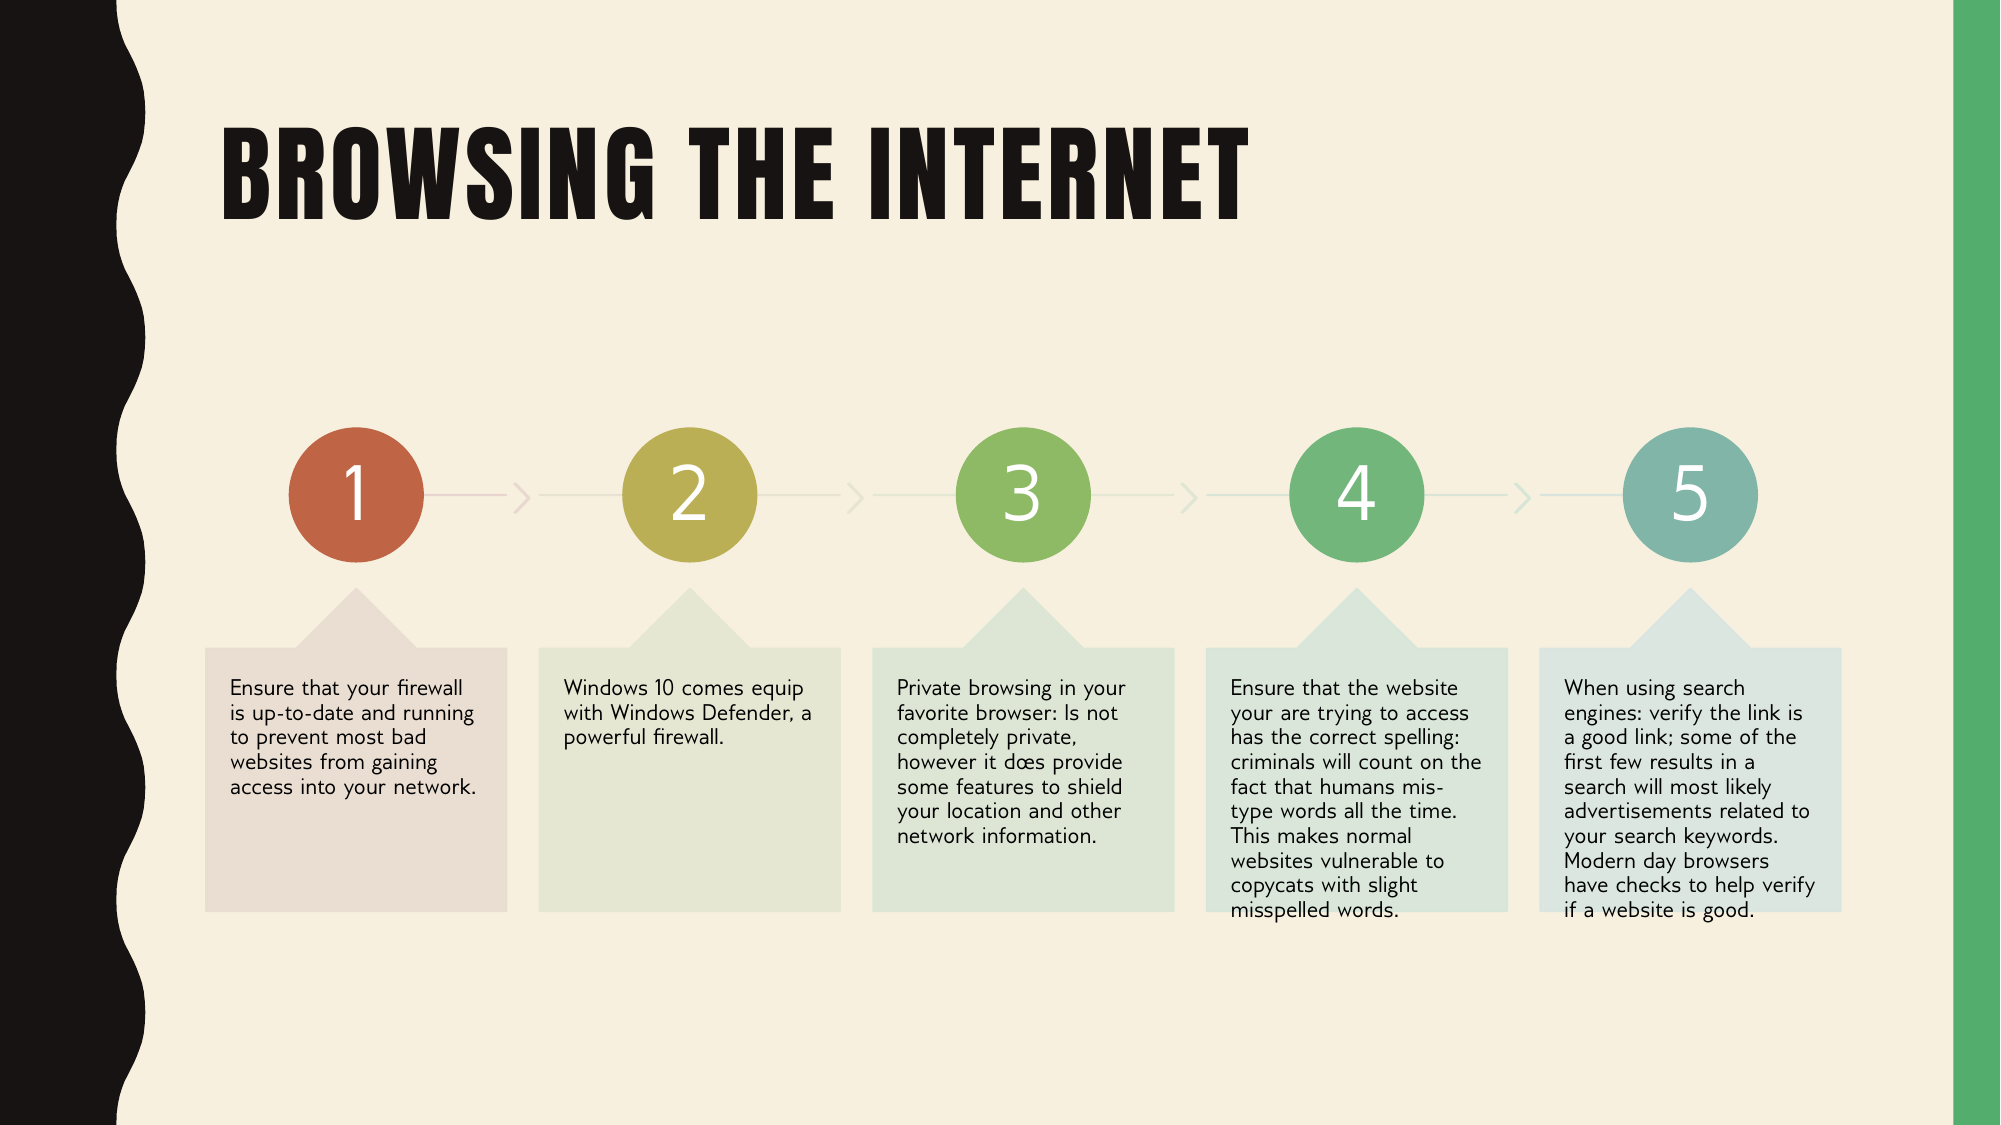

# Browsing the internet
1
Ensure that your firewall is up-to-date and running to prevent most bad websites from gaining access into your network.
2
Windows 10 comes equip with Windows Defender, a powerful firewall.
3
Private browsing in your favorite browser: Is not completely private, however it does provide some features to shield your location and other network information.
4
Ensure that the website your are trying to access has the correct spelling: criminals will count on the fact that humans mis-type words all the time. This makes normal websites vulnerable to copycats with slight misspelled words.
5
When using search engines: verify the link is a good link; some of the first few results in a search will most likely advertisements related to your search keywords. Modern day browsers have checks to help verify if a website is good.